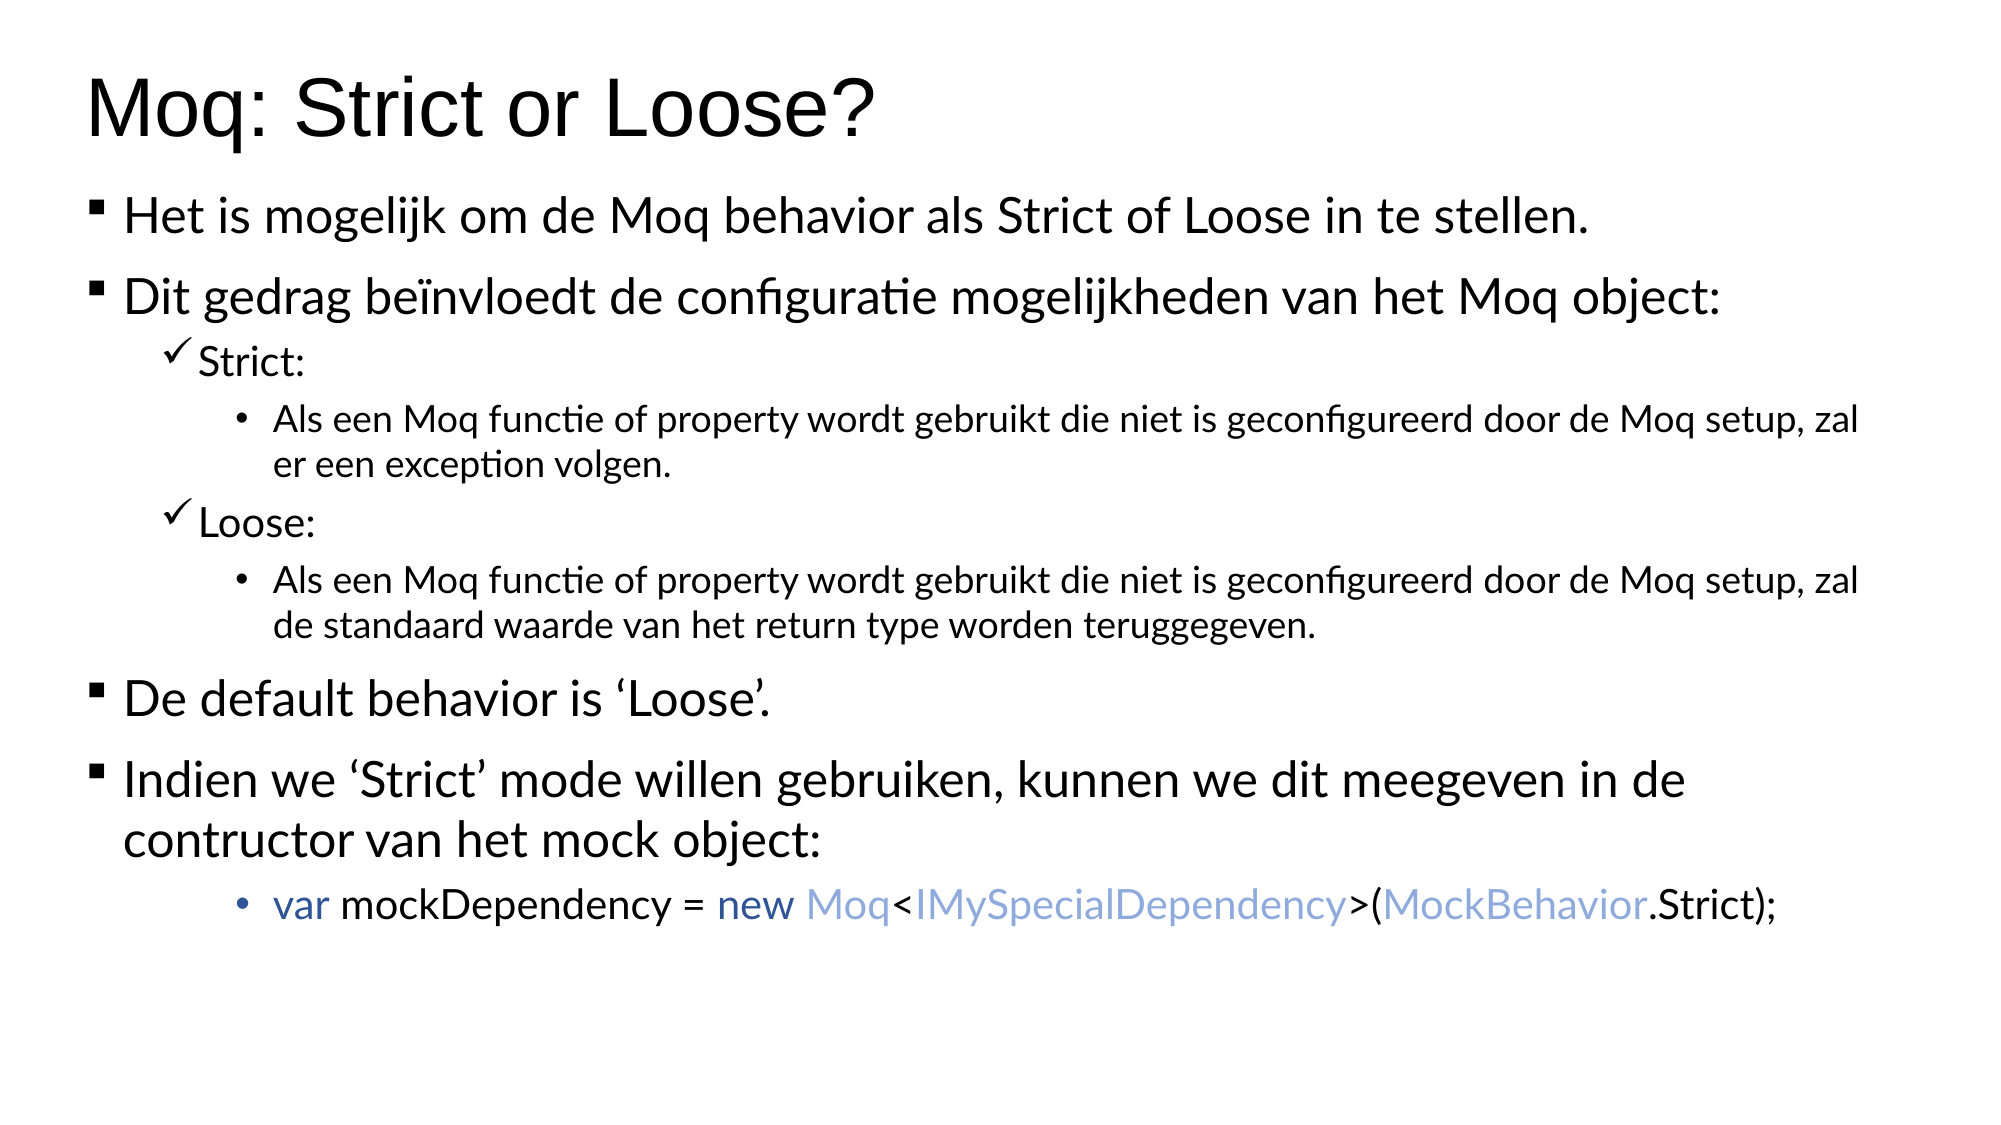

# Moq: Strict or Loose?
Het is mogelijk om de Moq behavior als Strict of Loose in te stellen.
Dit gedrag beïnvloedt de configuratie mogelijkheden van het Moq object:
Strict:
Als een Moq functie of property wordt gebruikt die niet is geconfigureerd door de Moq setup, zal er een exception volgen.
Loose:
Als een Moq functie of property wordt gebruikt die niet is geconfigureerd door de Moq setup, zal de standaard waarde van het return type worden teruggegeven.
De default behavior is ‘Loose’.
Indien we ‘Strict’ mode willen gebruiken, kunnen we dit meegeven in de contructor van het mock object:
var mockDependency = new Moq<IMySpecialDependency>(MockBehavior.Strict);